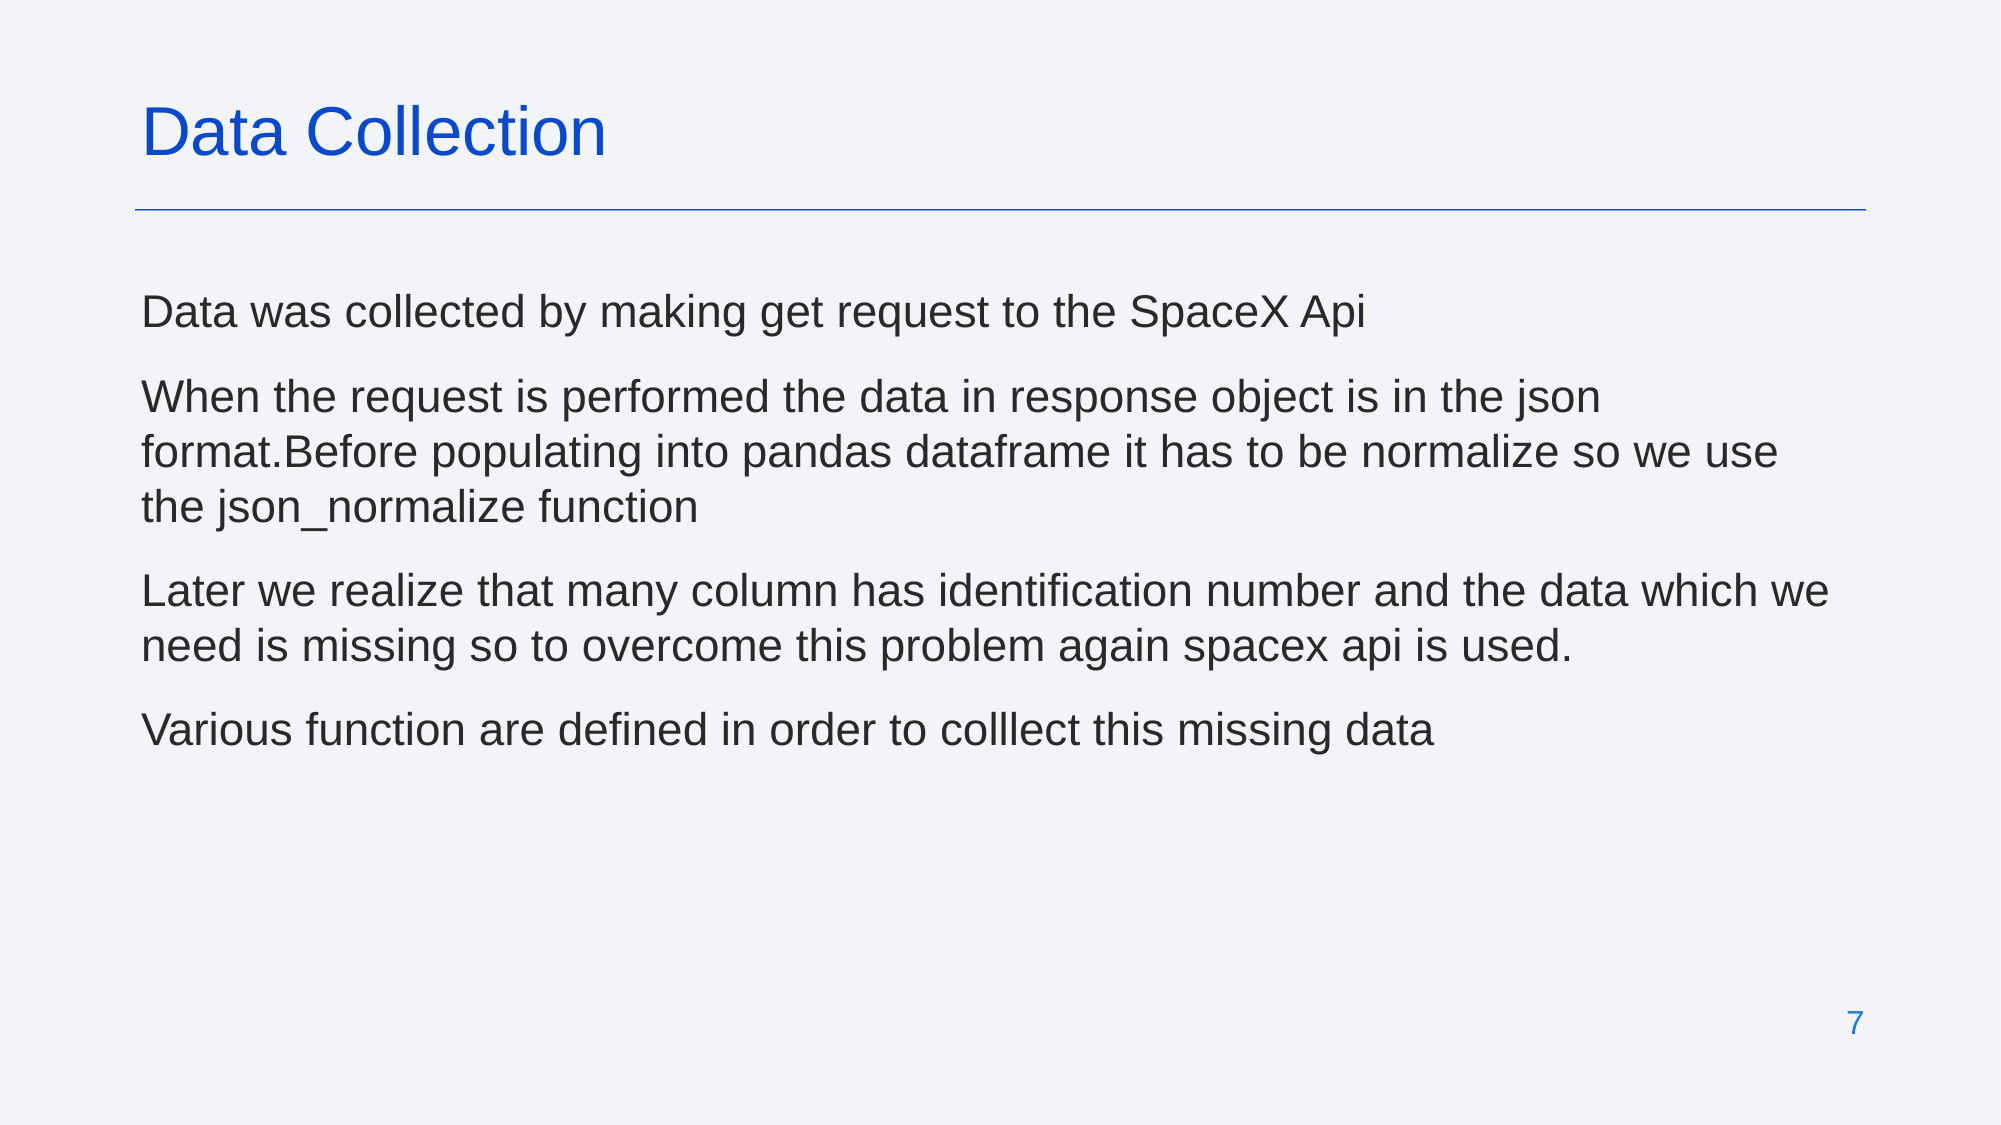

Data Collection
Data was collected by making get request to the SpaceX Api
When the request is performed the data in response object is in the json format.Before populating into pandas dataframe it has to be normalize so we use the json_normalize function
Later we realize that many column has identification number and the data which we need is missing so to overcome this problem again spacex api is used.
Various function are defined in order to colllect this missing data

7